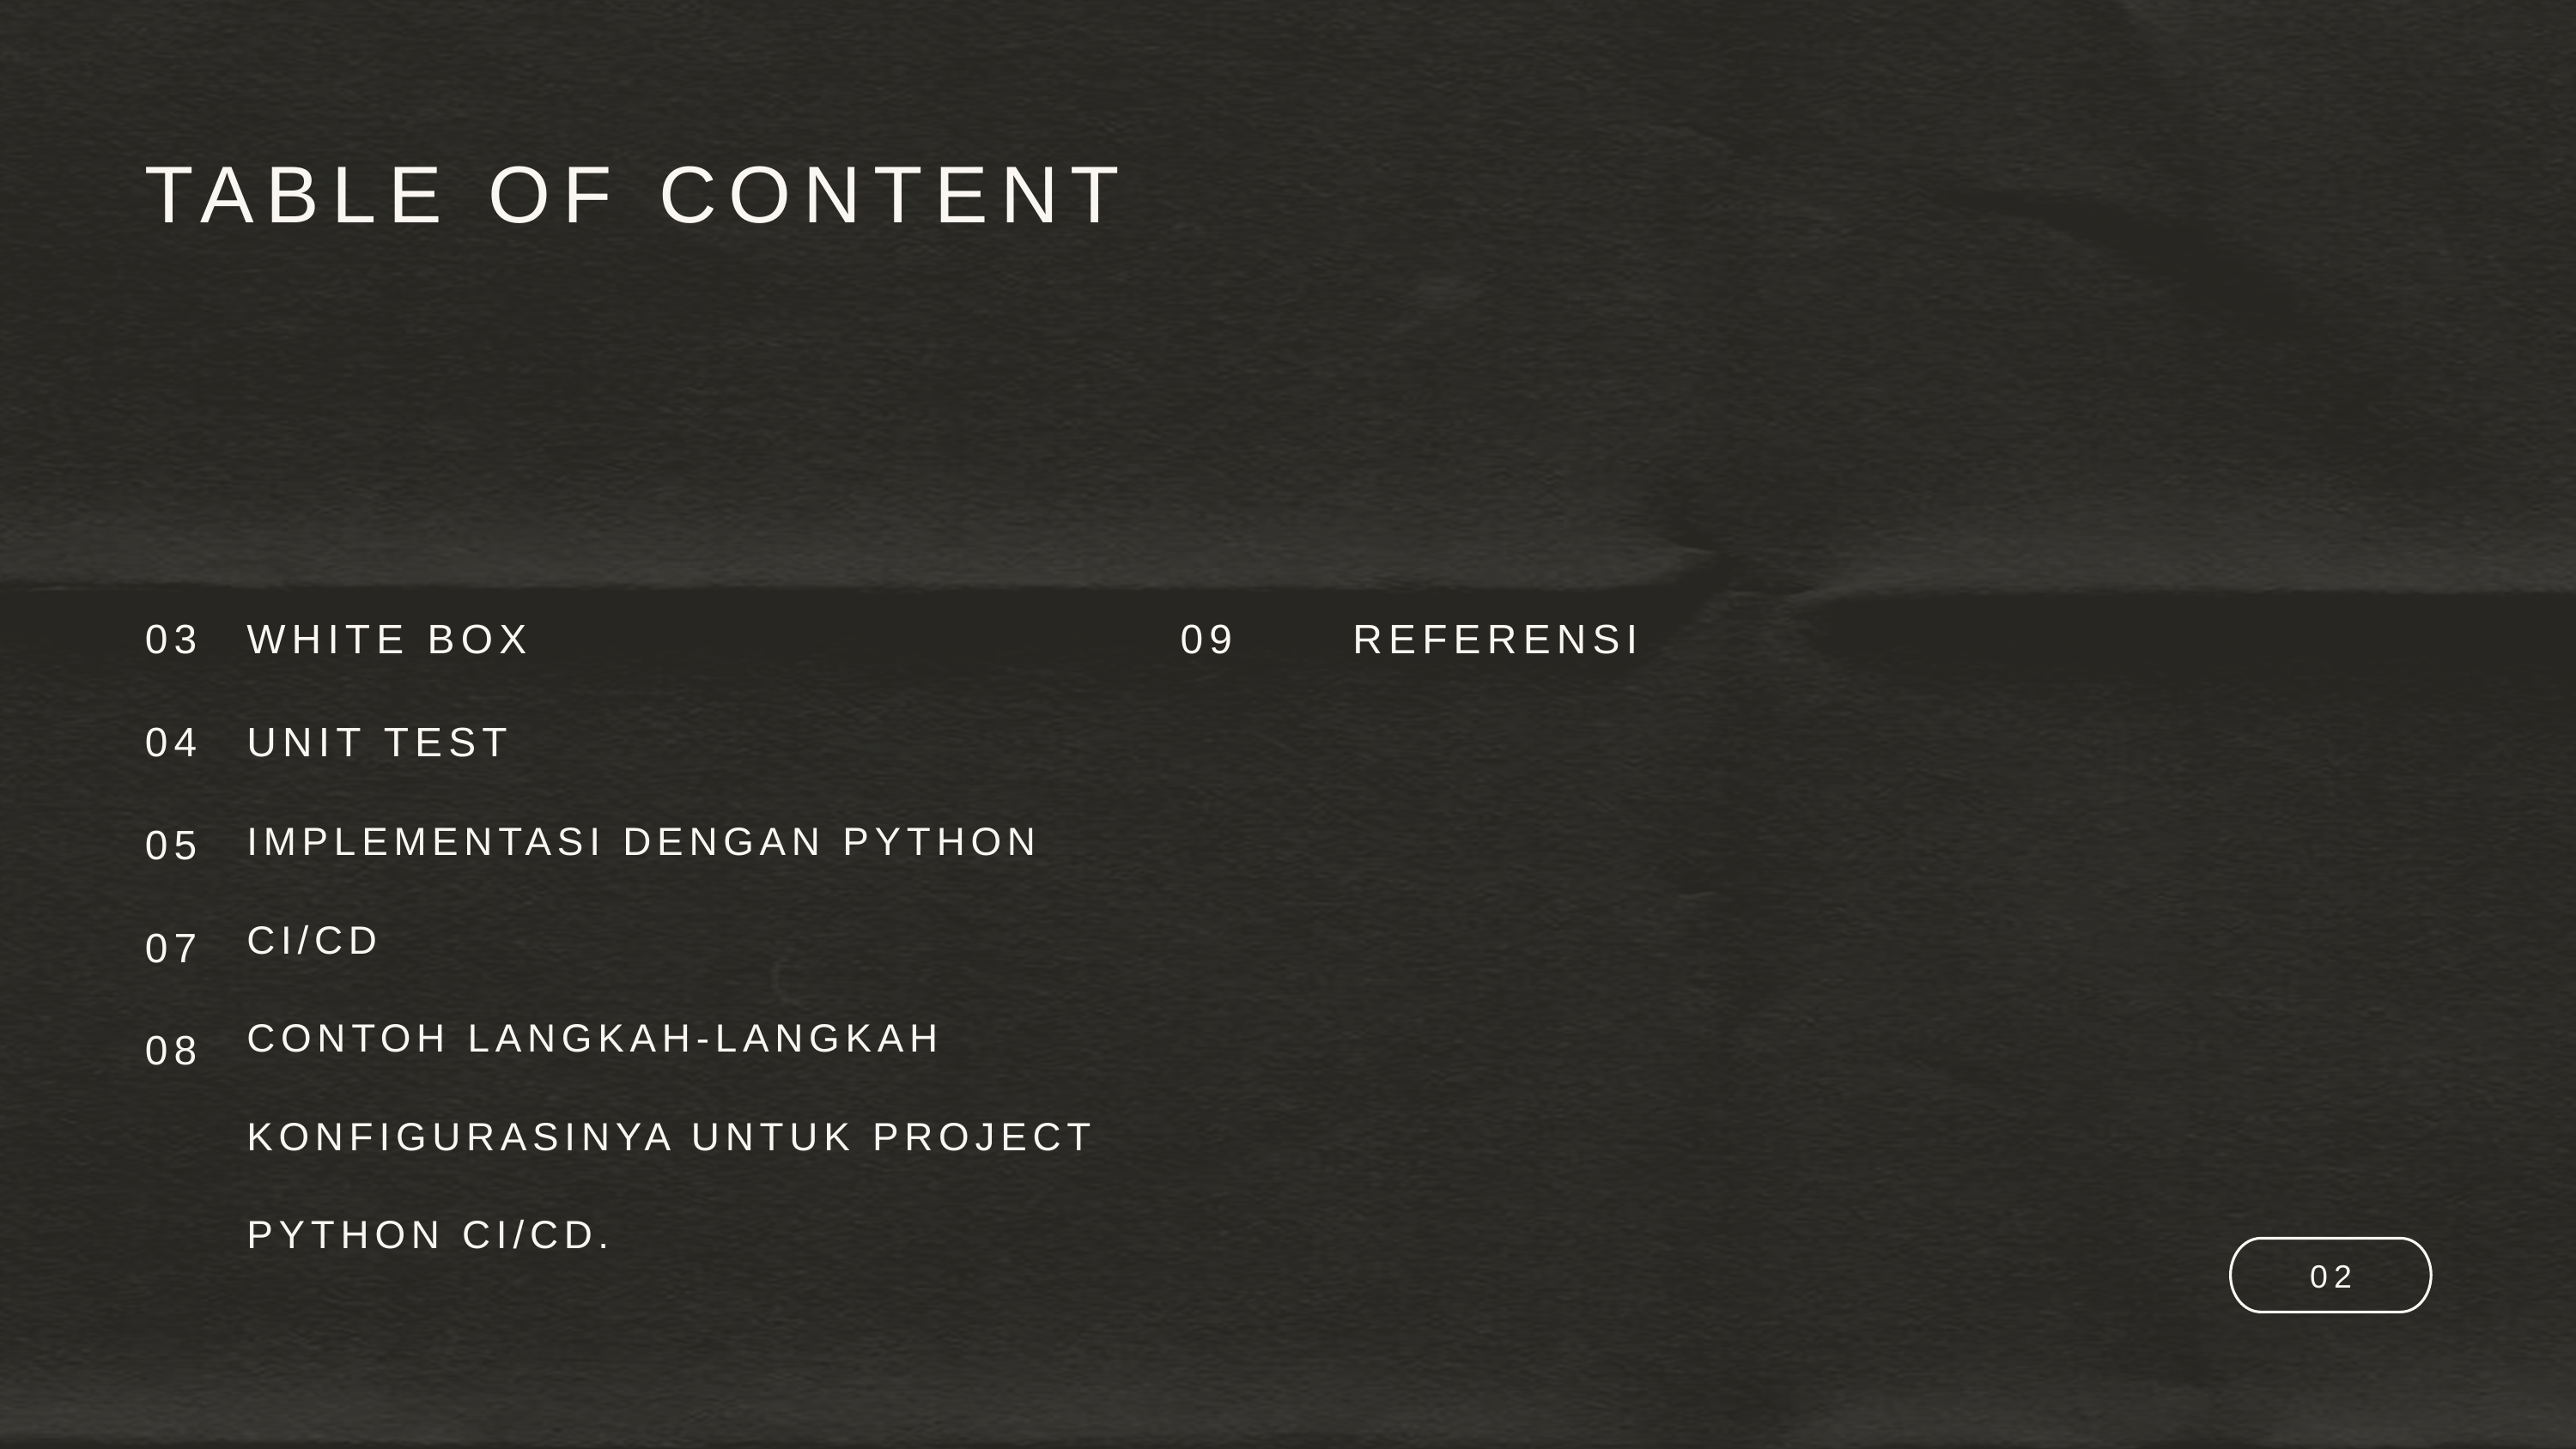

TABLE OF CONTENT
03
04
05
07
08
WHITE BOX
UNIT TEST
IMPLEMENTASI DENGAN PYTHON
CI/CD
CONTOH LANGKAH-LANGKAH KONFIGURASINYA UNTUK PROJECT PYTHON CI/CD.
09

REFERENSI

02